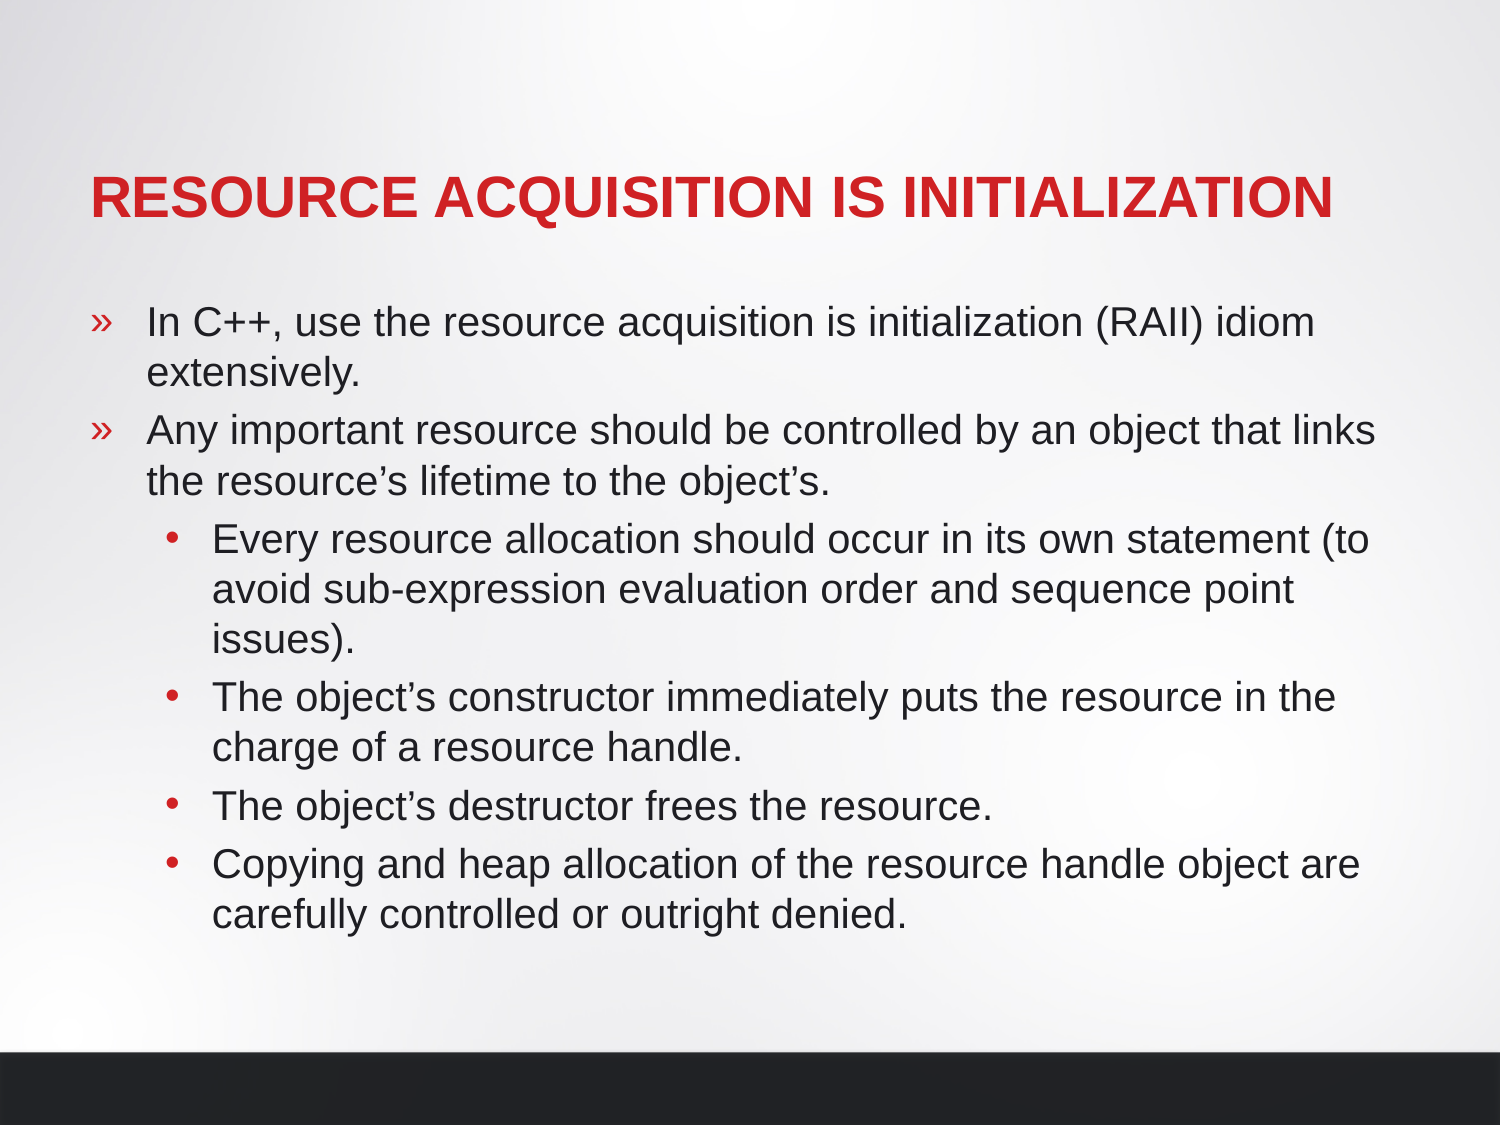

# Resource acquisition is initialization
In C++, use the resource acquisition is initialization (RAII) idiom extensively.
Any important resource should be controlled by an object that links the resource’s lifetime to the object’s.
Every resource allocation should occur in its own statement (to avoid sub-expression evaluation order and sequence point issues).
The object’s constructor immediately puts the resource in the charge of a resource handle.
The object’s destructor frees the resource.
Copying and heap allocation of the resource handle object are carefully controlled or outright denied.